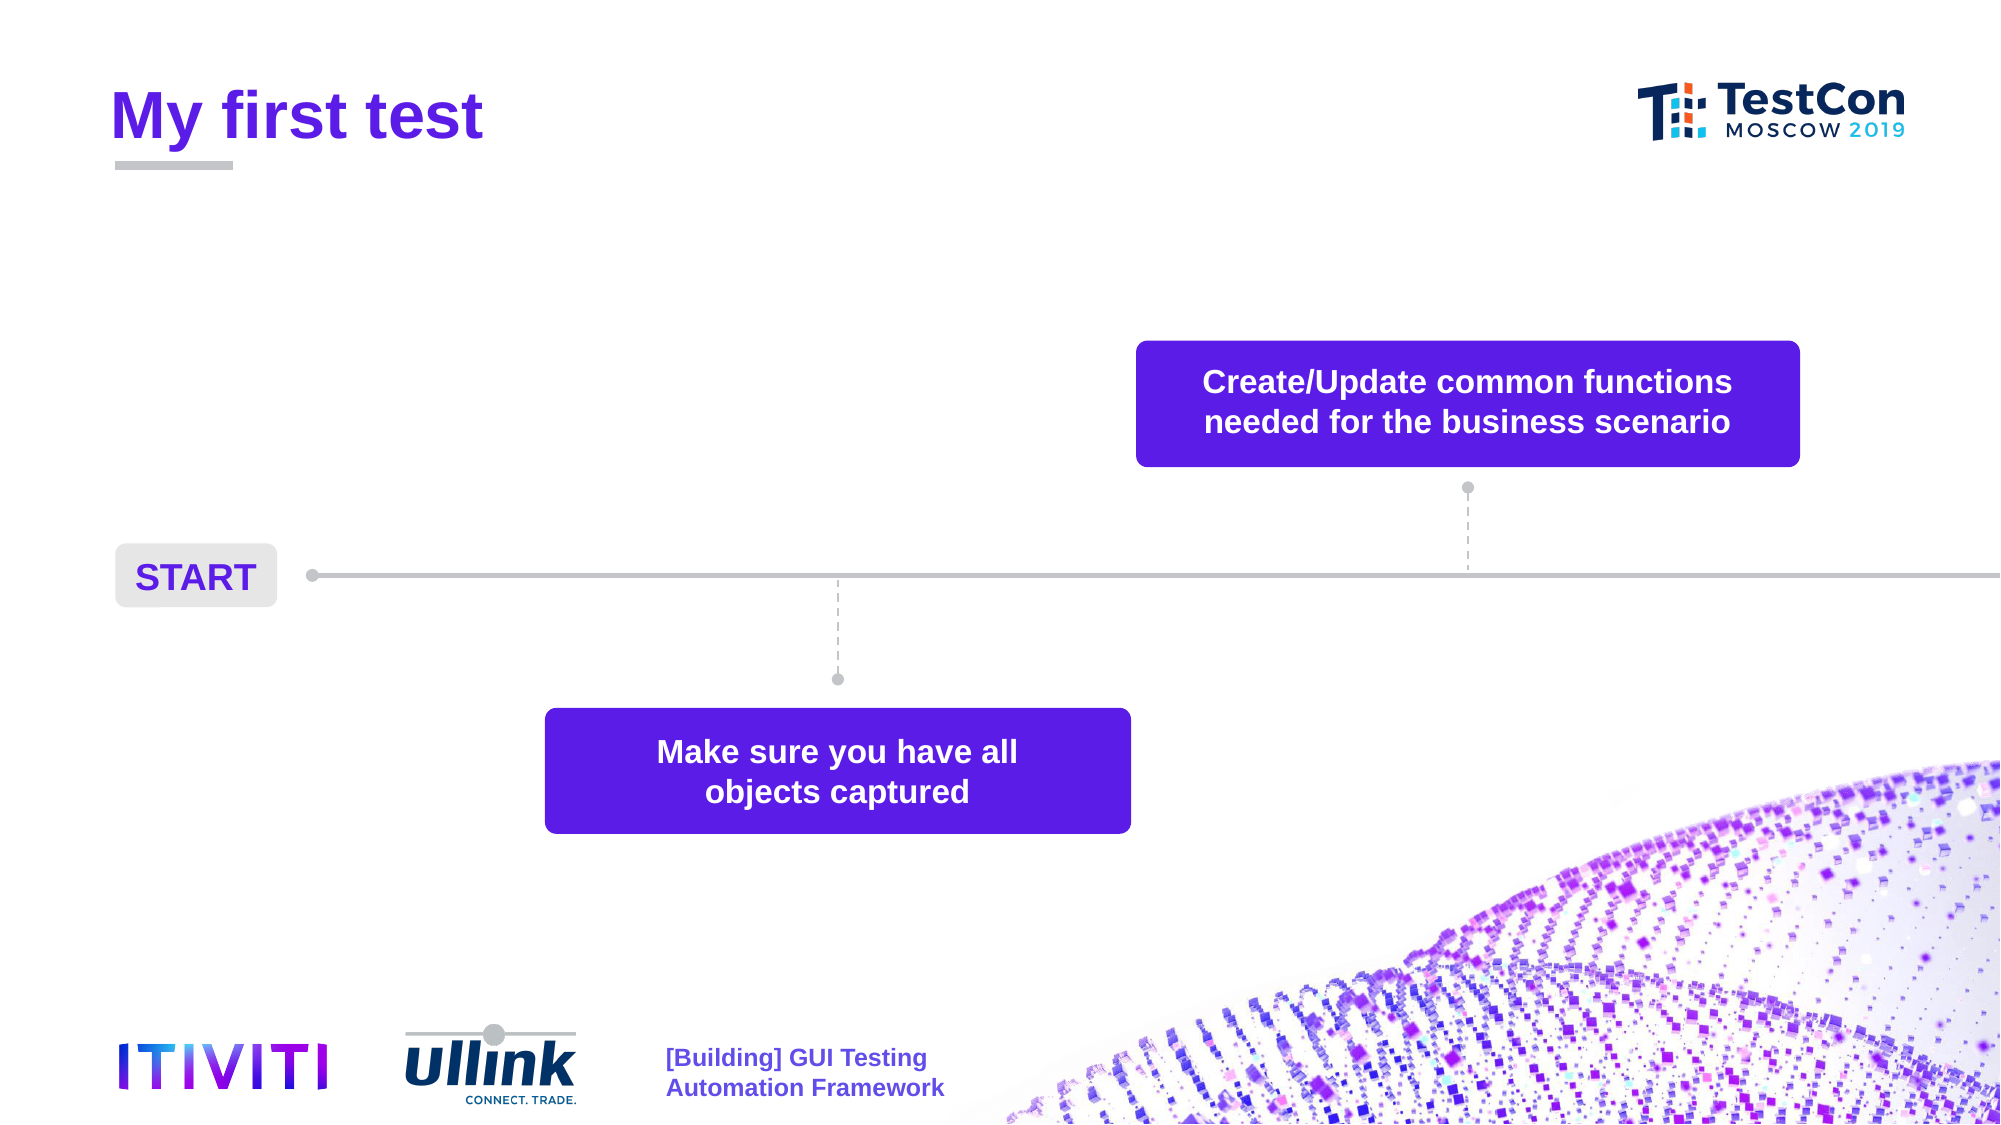

My first test

Create/Update common functions needed for the business scenario

START

Make sure you have all objects captured